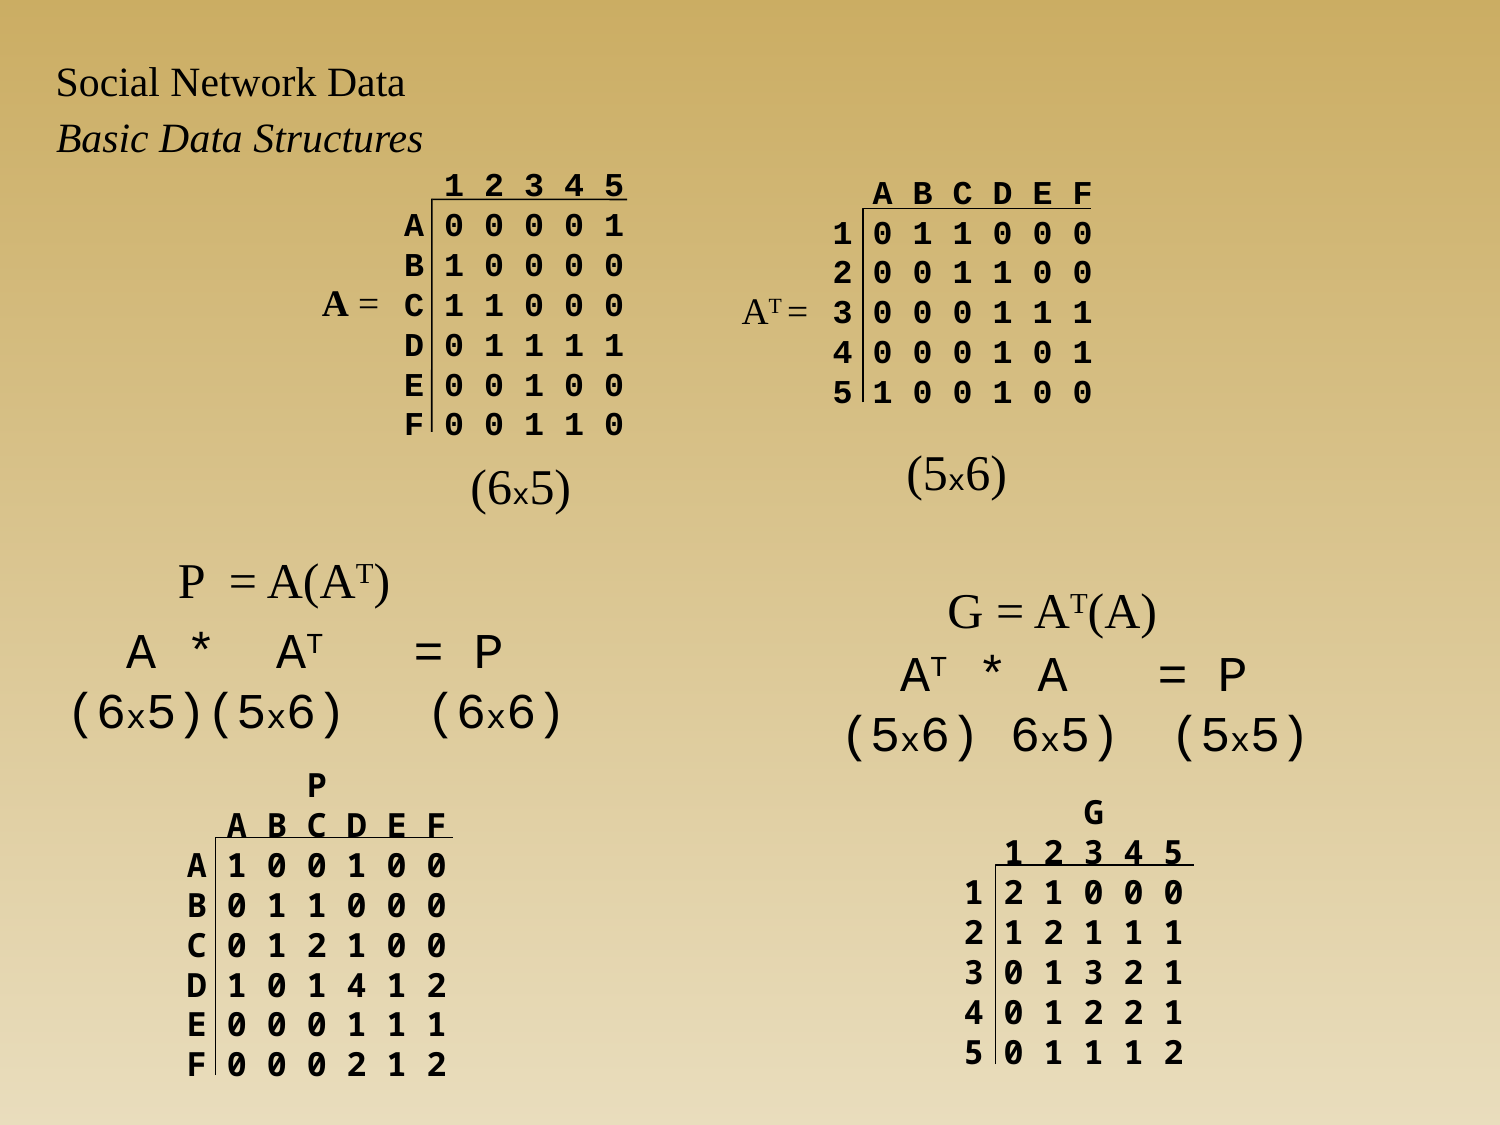

Social Network Data
Basic Data Structures
  1 2 3 4 5
A 0 0 0 0 1
B 1 0 0 0 0
C 1 1 0 0 0
D 0 1 1 1 1
E 0 0 1 0 0
F 0 0 1 1 0
  A B C D E F
1 0 1 1 0 0 0
2 0 0 1 1 0 0
3 0 0 0 1 1 1
4 0 0 0 1 0 1
5 1 0 0 1 0 0

A =
AT =

(5x6)
(6x5)
P  = A(AT)
G = AT(A)
  A *  AT   = P
(6x5)(5x6)	  (6x6)
P
  A B C D E F
A 1 0 0 1 0 0
B 0 1 1 0 0 0
C 0 1 2 1 0 0
D 1 0 1 4 1 2
E 0 0 0 1 1 1
F 0 0 0 2 1 2

  AT * A   = P
(5x6) 6x5)	 (5x5)
      G
  1 2 3 4 5
1 2 1 0 0 0
2 1 2 1 1 1
3 0 1 3 2 1
4 0 1 2 2 1
5 0 1 1 1 2